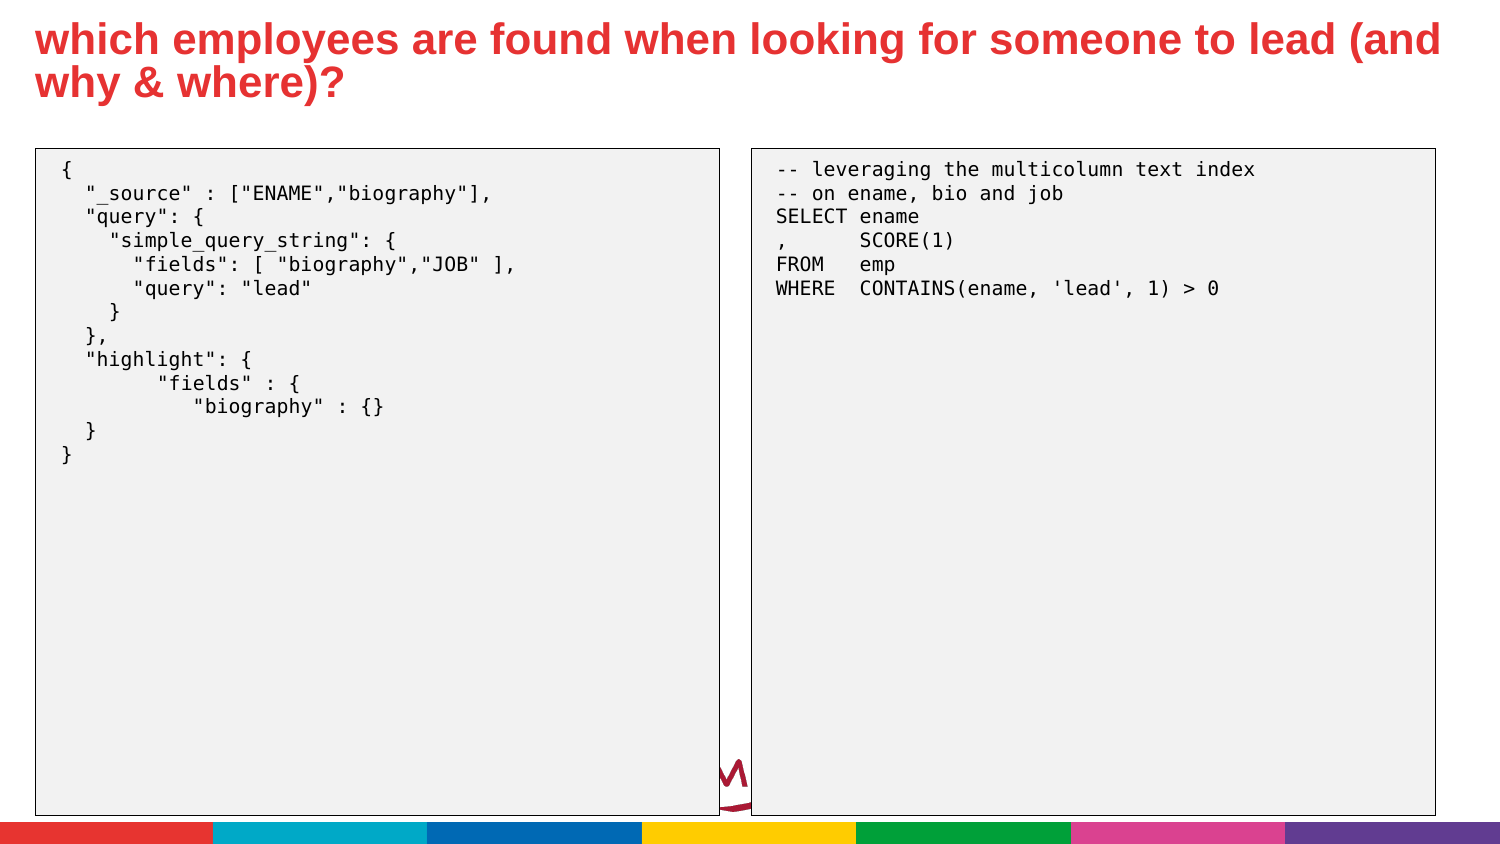

# which employees are found when looking for someone to lead (and why & where)?

{
  "_source" : ["ENAME","biography"],
  "query": {
    "simple_query_string": {
      "fields": [ "biography","JOB" ],
      "query": "lead"
    }
  },
  "highlight": {
        "fields" : {
           "biography" : {}
  }
}
-- leveraging the multicolumn text index
-- on ename, bio and job
SELECT ename
,      SCORE(1)
FROM   emp
WHERE  CONTAINS(ename, 'lead', 1) > 0